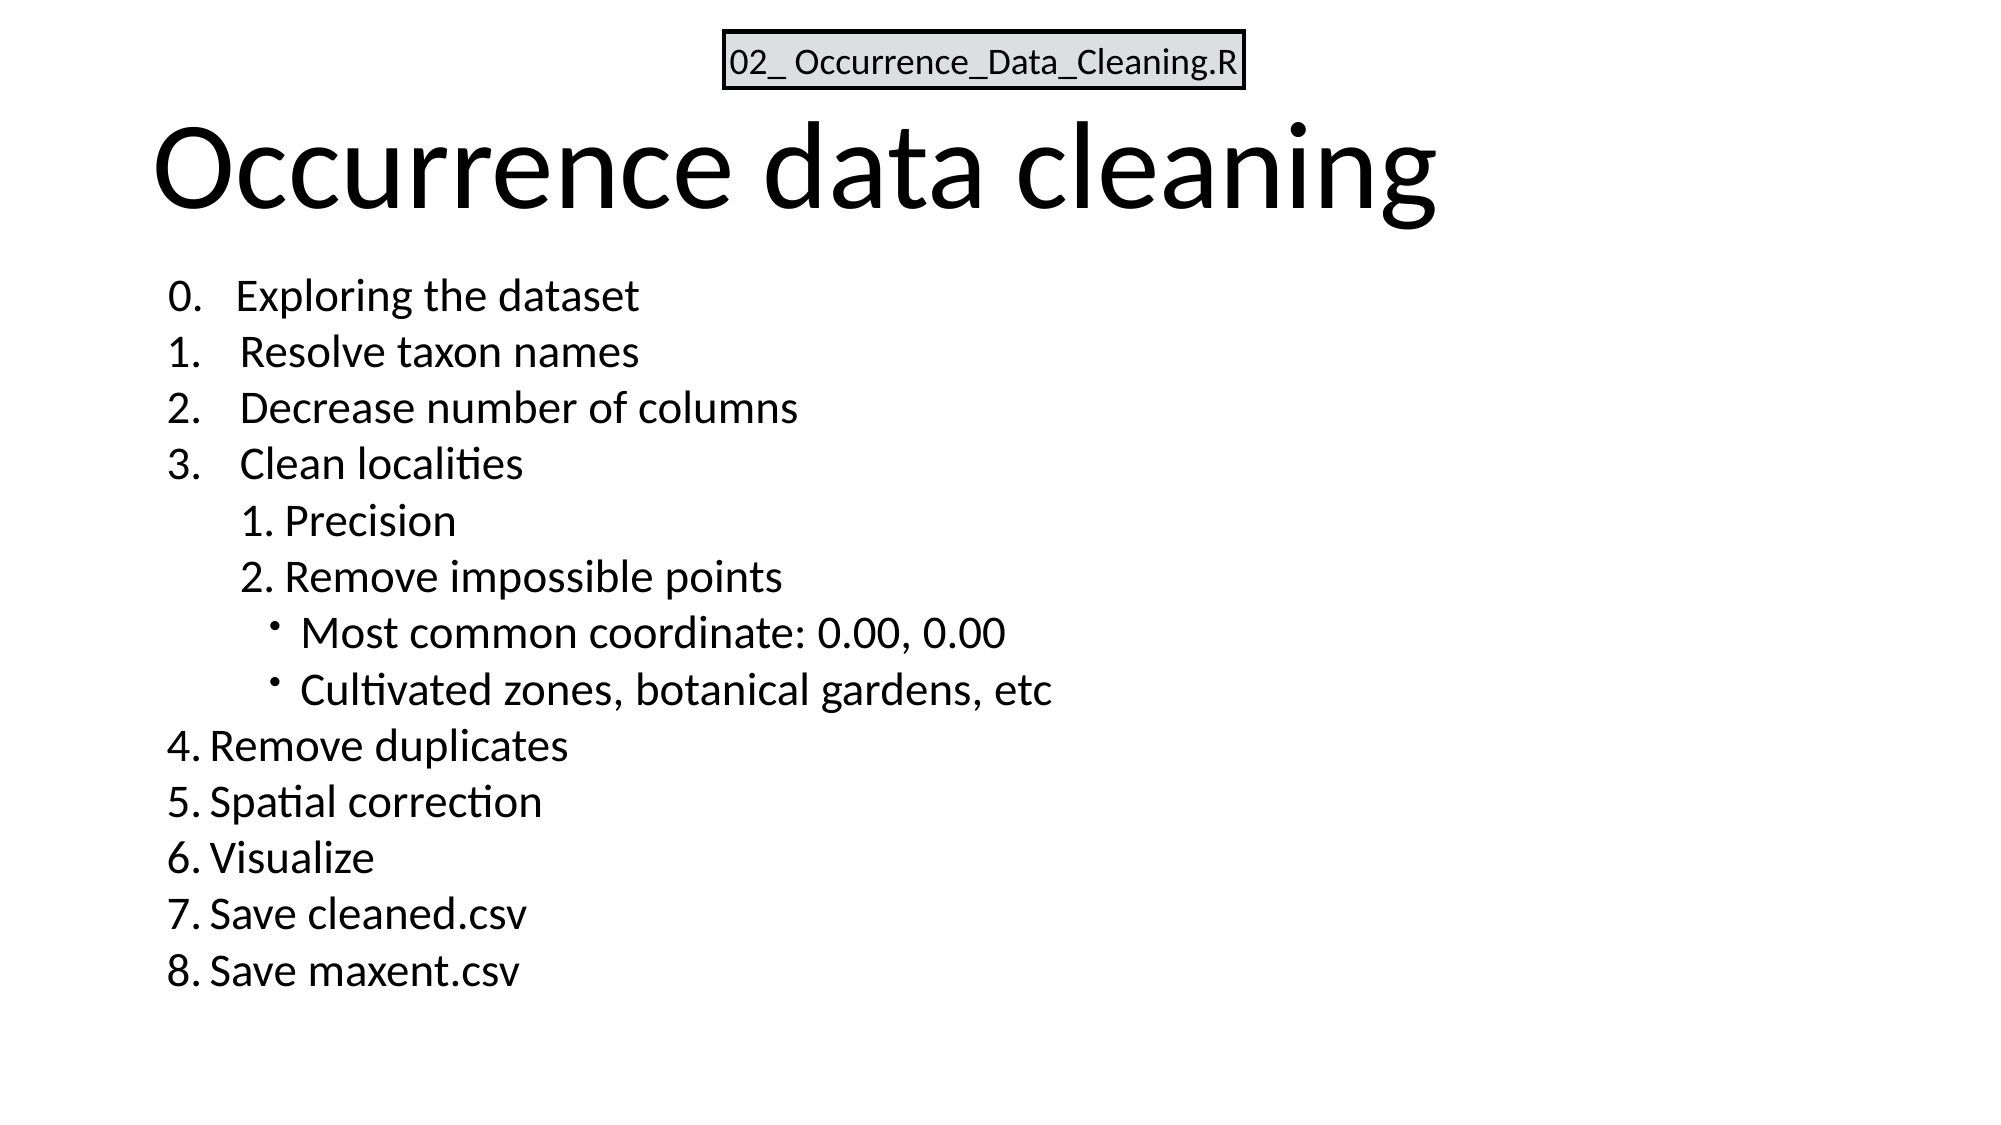

02_ Occurrence_Data_Cleaning.R
# Occurrence data cleaning
0.   Exploring the dataset
Resolve taxon names
Decrease number of columns
Clean localities
Precision
Remove impossible points
Most common coordinate: 0.00, 0.00
Cultivated zones, botanical gardens, etc
Remove duplicates
Spatial correction
Visualize
Save cleaned.csv
Save maxent.csv